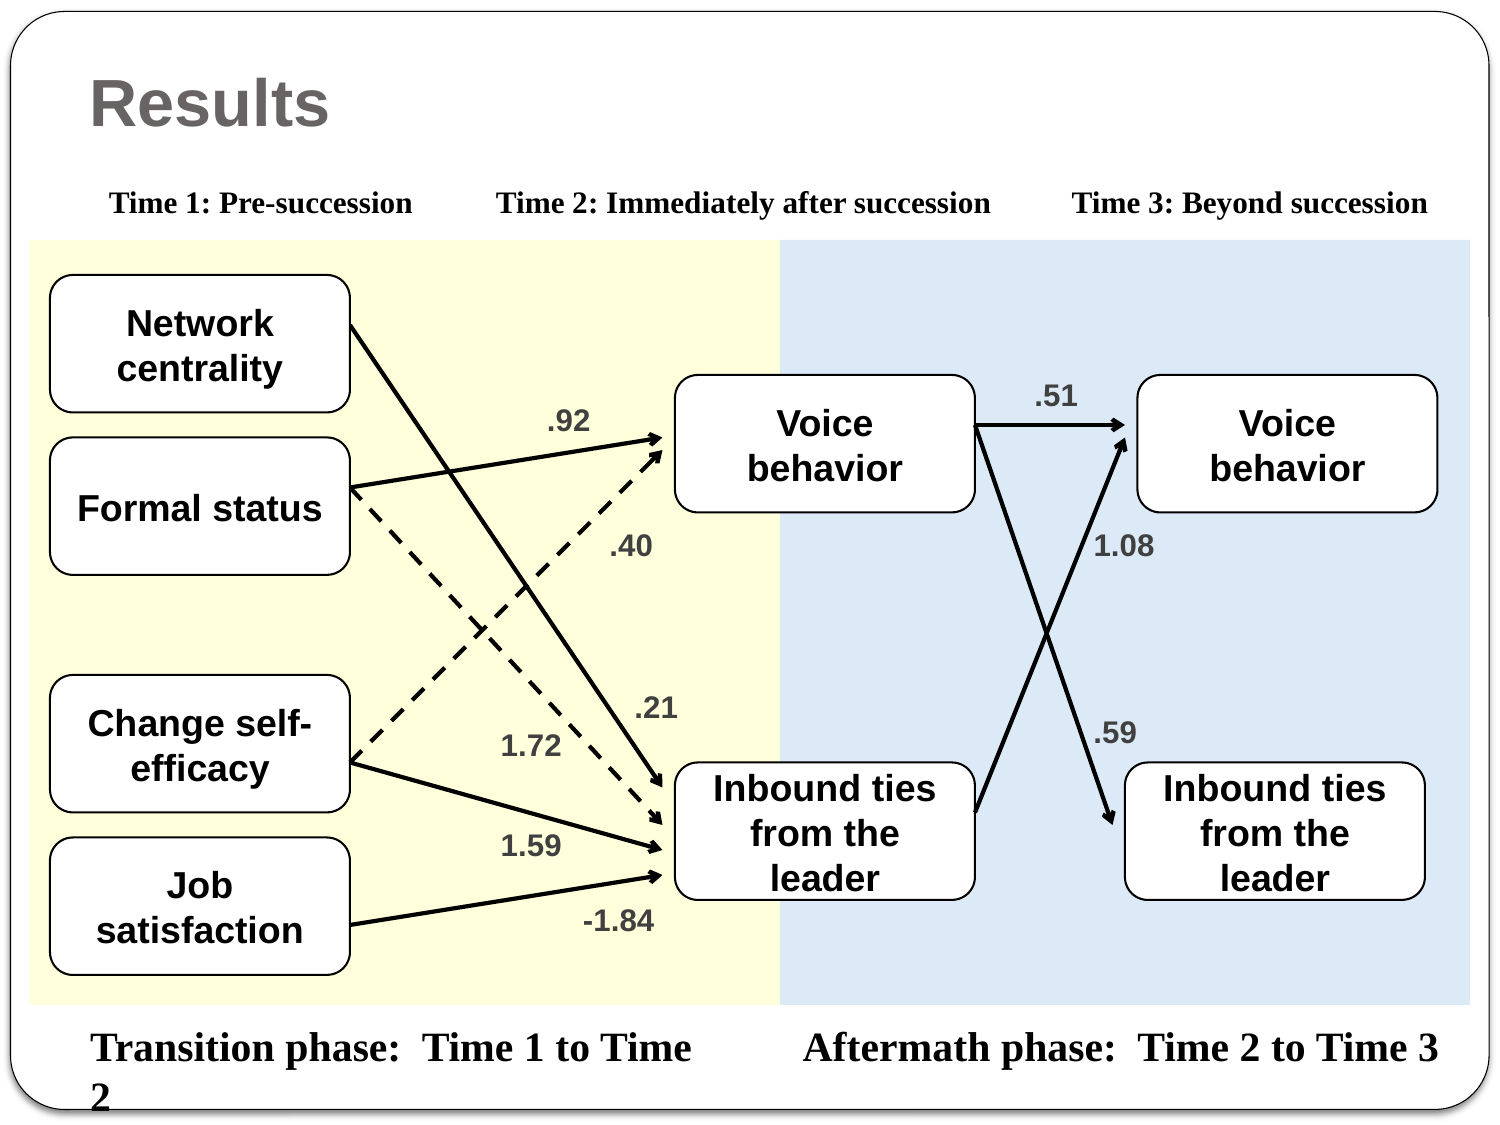

# Results
Time 1: Pre-succession

Time 2: Immediately after succession

Time 3: Beyond succession

Network centrality
.51
Voice behavior
Voice behavior
.92
Formal status
.40
1.08
Change self-efficacy
.21
.59
1.72
Inbound ties from the leader
Inbound ties from the leader
1.59
Job satisfaction
-1.84
Transition phase:  Time 1 to Time 2
Aftermath phase:  Time 2 to Time 3